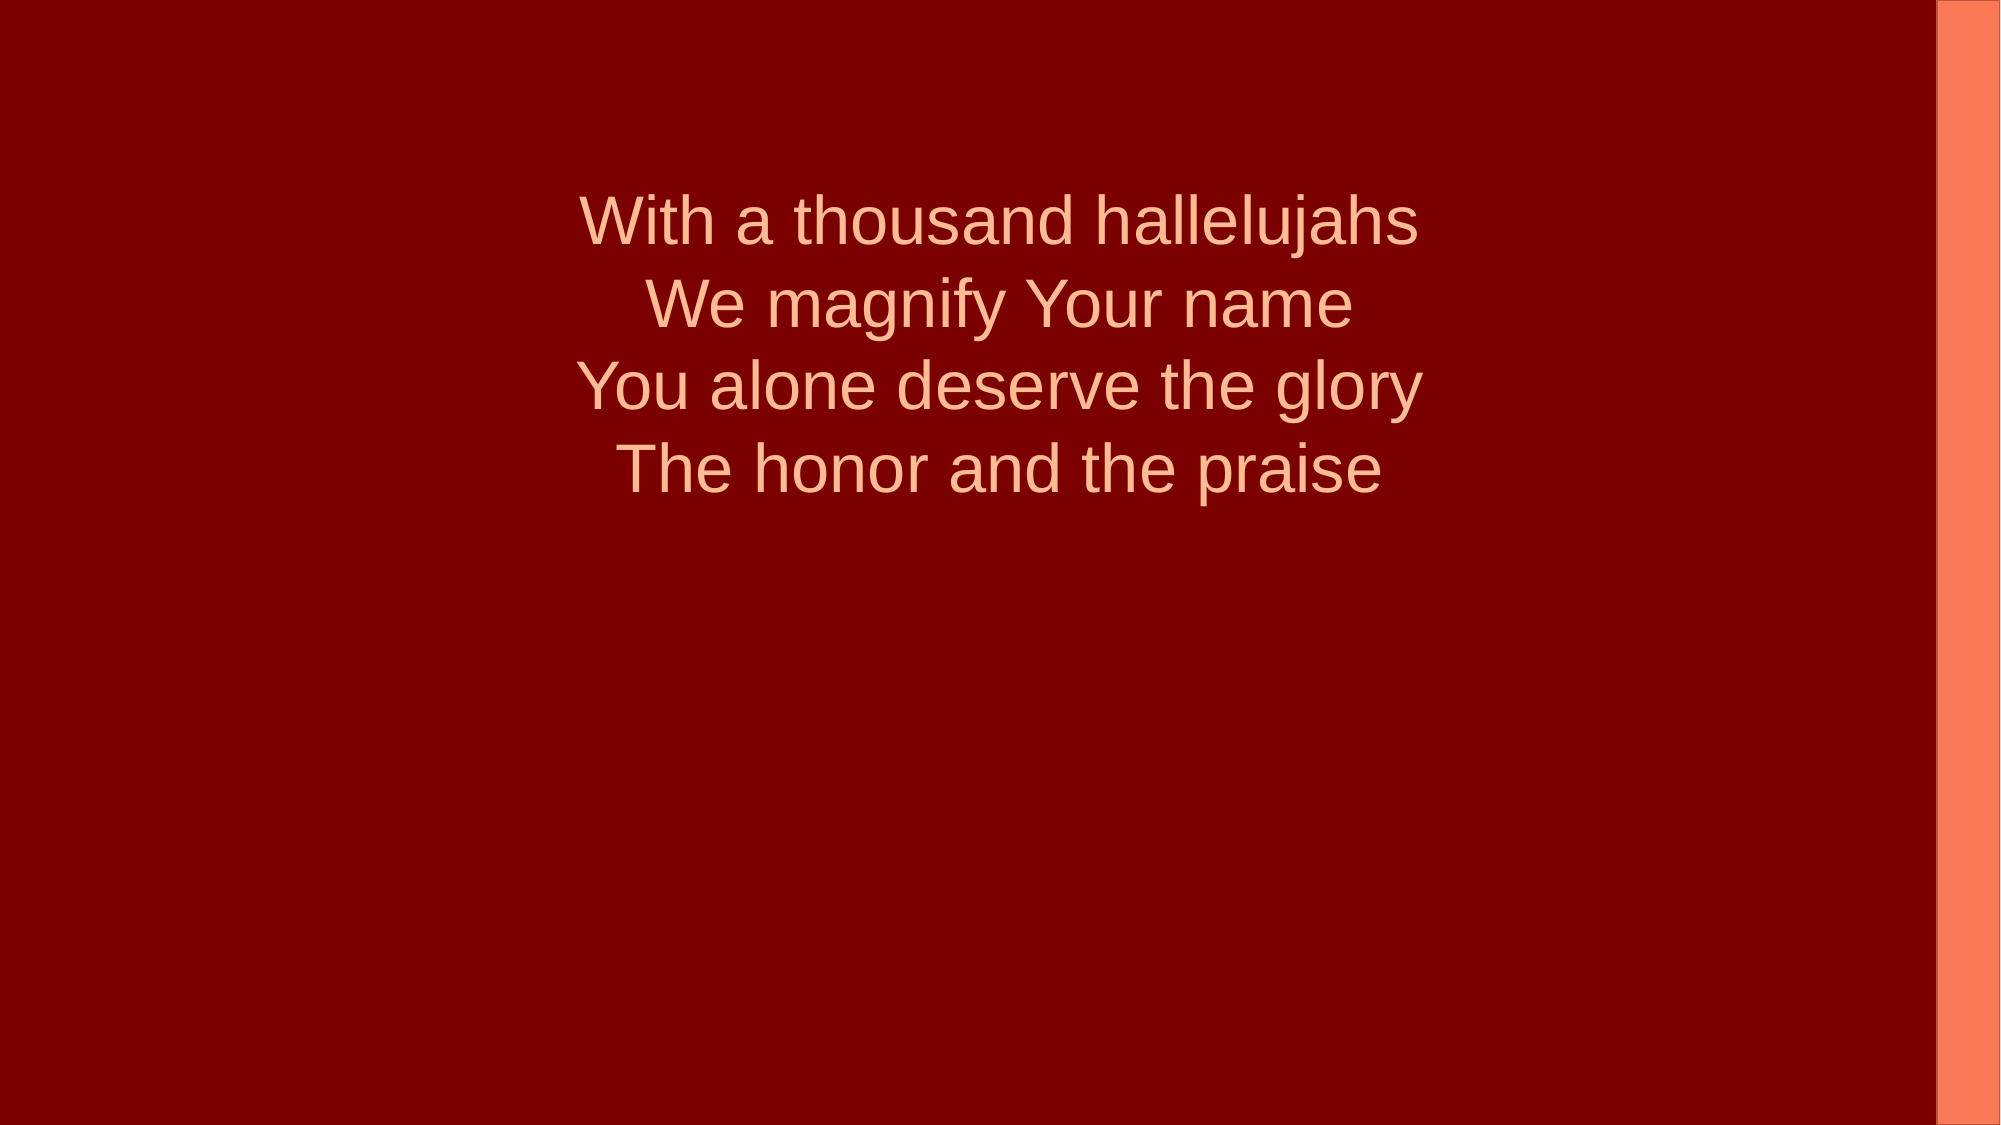

With a thousand hallelujahs
We magnify Your name
You alone deserve the glory
The honor and the praise